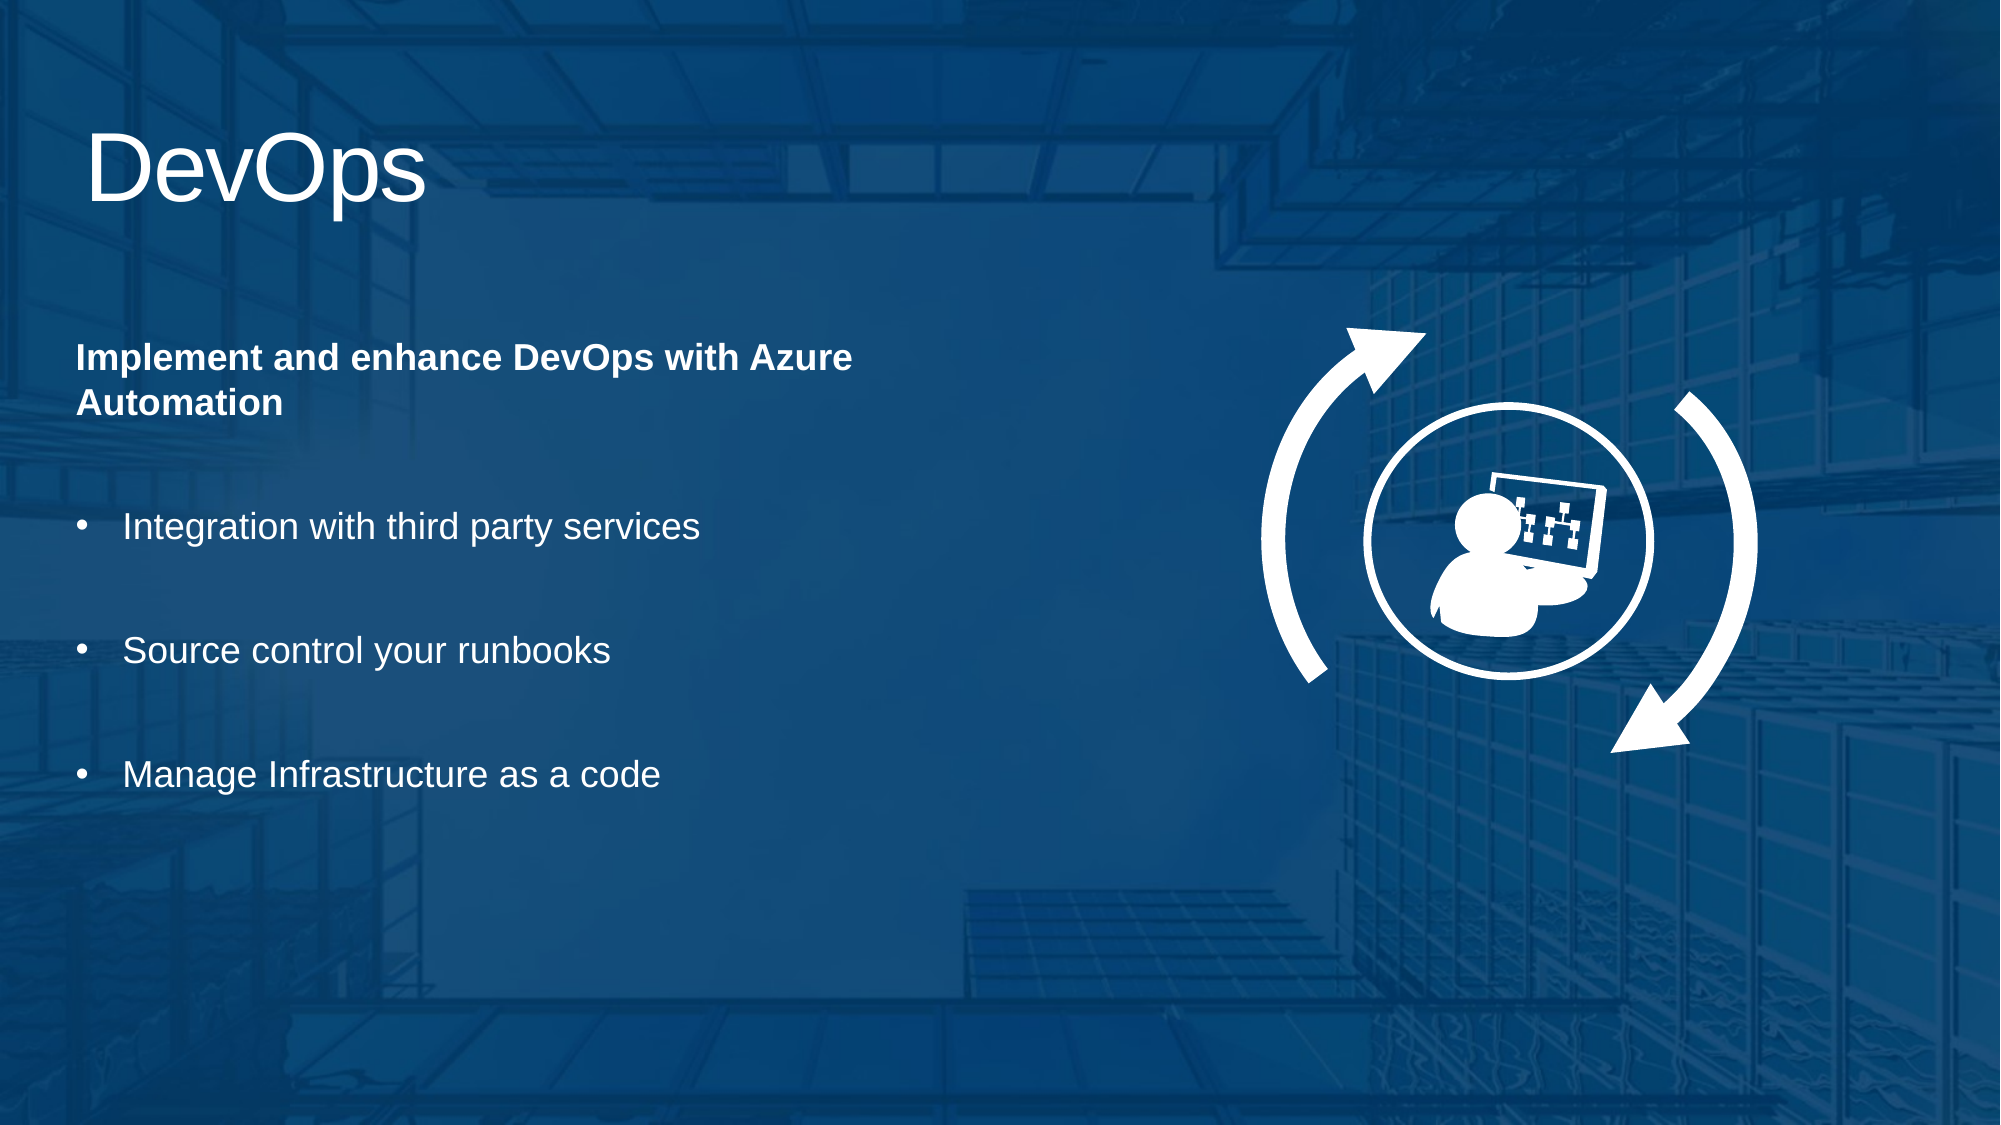

DevOps
Implement and enhance DevOps with Azure Automation
Integration with third party services
Source control your runbooks
Manage Infrastructure as a code